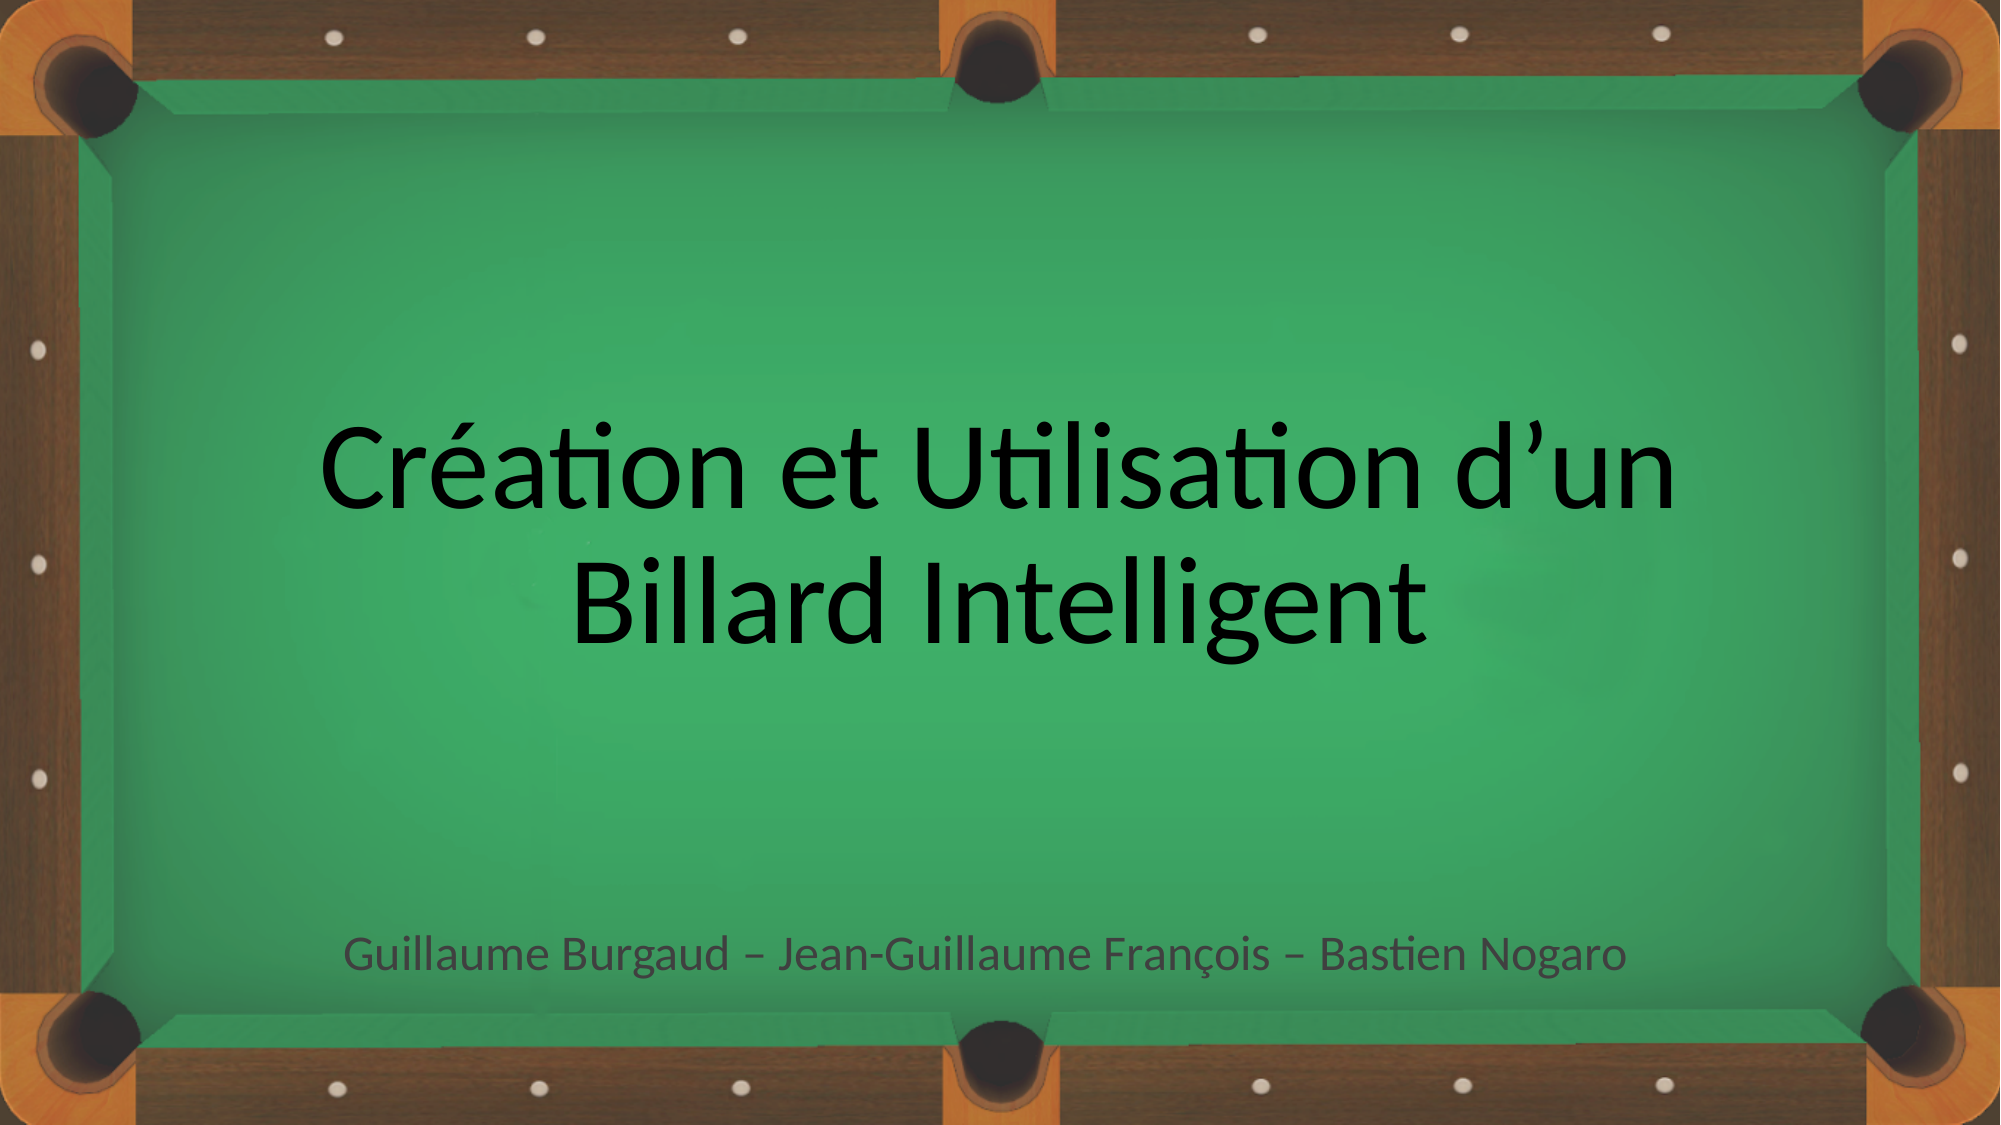

# Création et Utilisation d’un Billard Intelligent
Guillaume Burgaud – Jean-Guillaume François – Bastien Nogaro